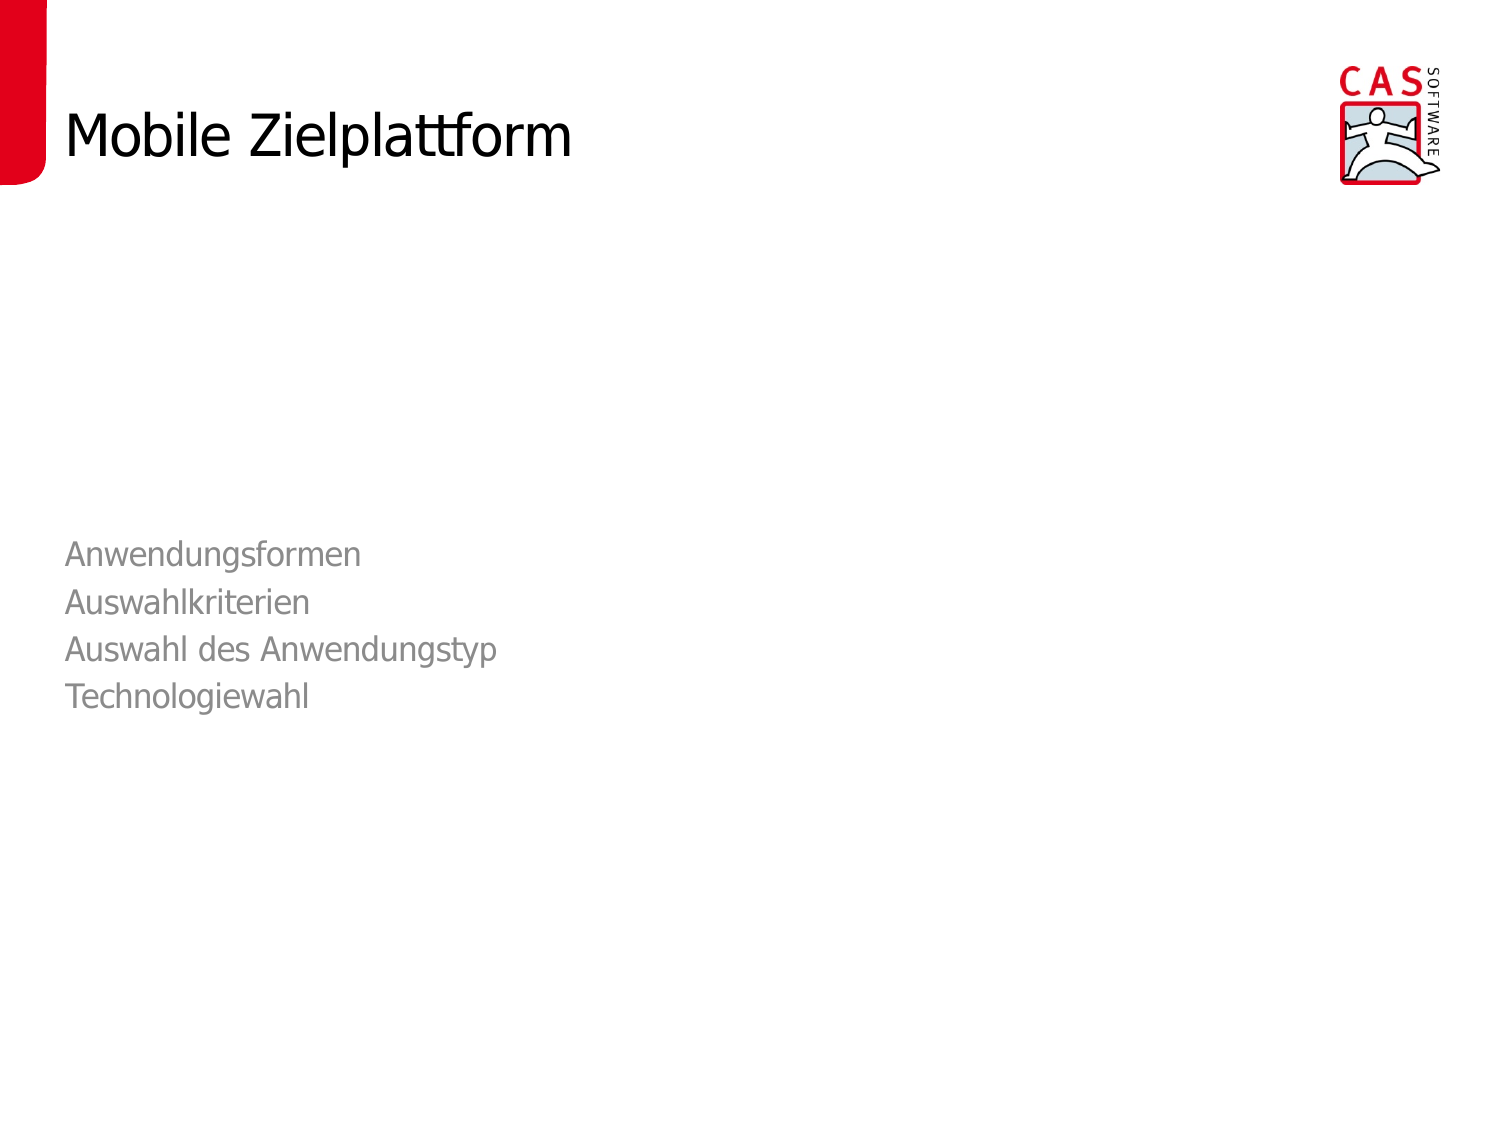

# Mobile Zielplattform

Anwendungsformen
Auswahlkriterien
Auswahl des Anwendungstyp
Technologiewahl